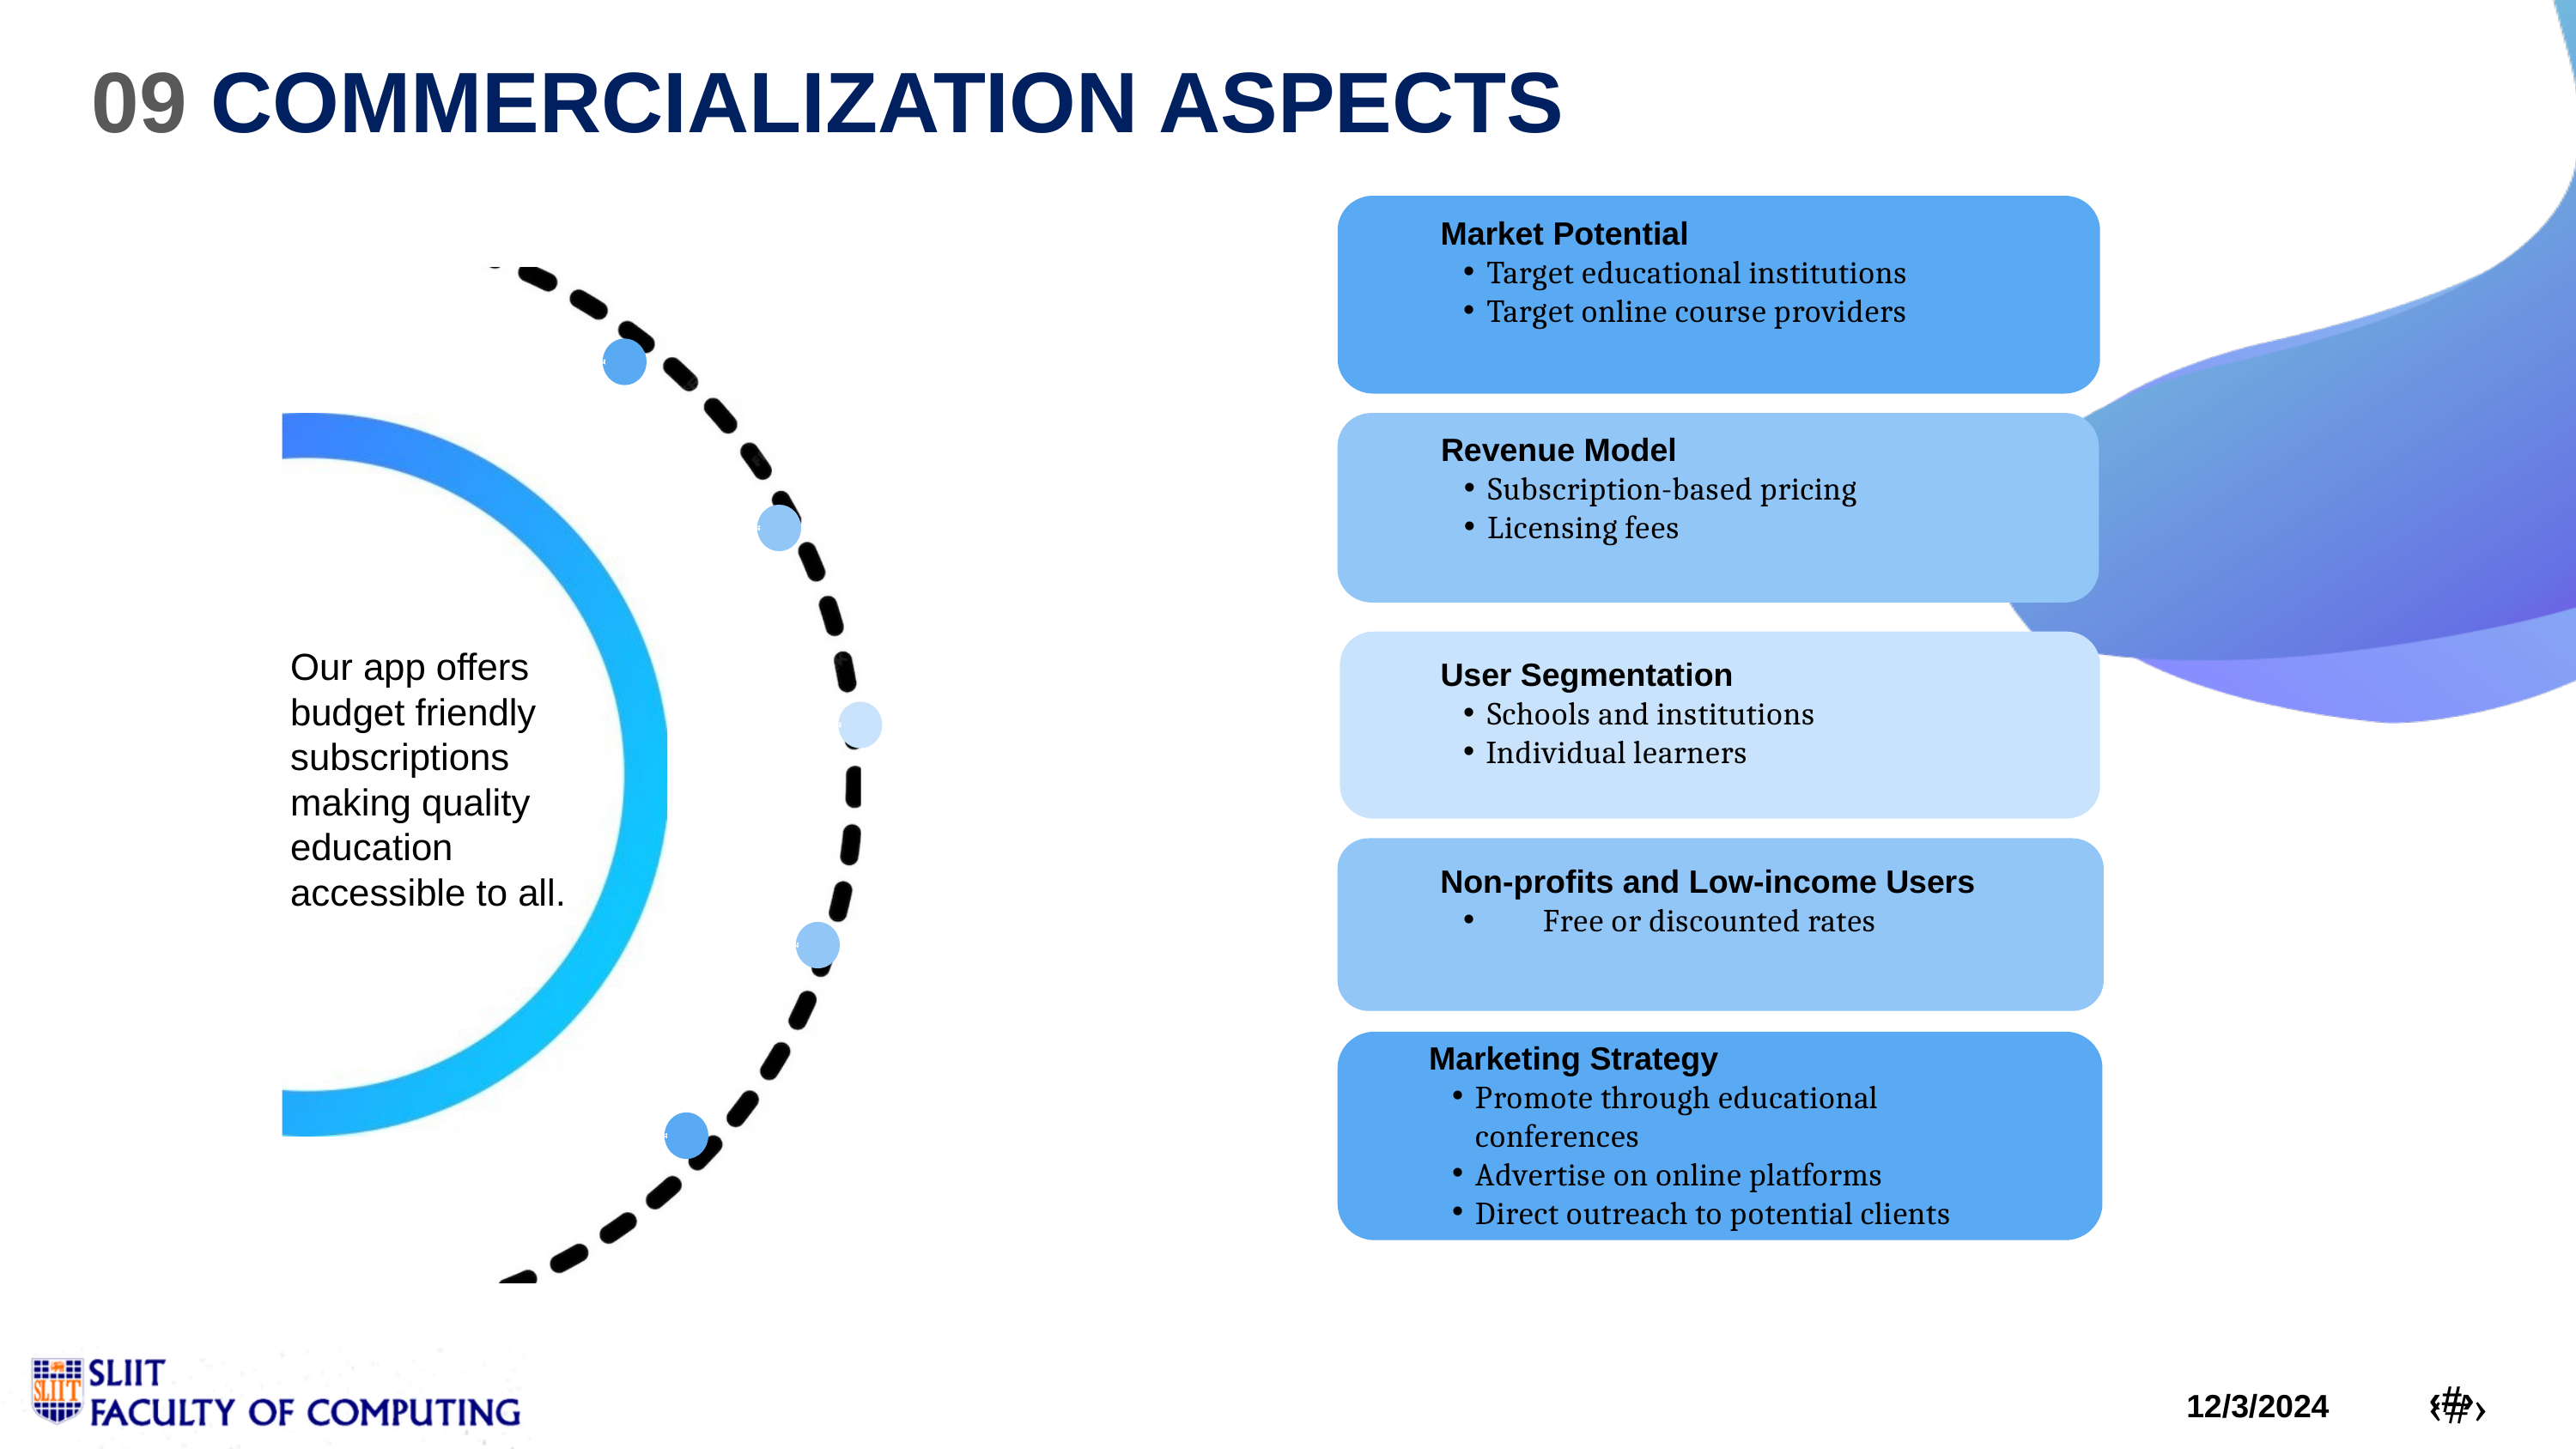

09 COMMERCIALIZATION ASPECTS

Market Potential
Target educational institutions
Target online course providers

Revenue Model
Subscription-based pricing
Licensing fees

Our app offers budget friendly subscriptions
making quality education accessible to all.
User Segmentation
Schools and institutions
Individual learners

Non-profits and Low-income Users
        Free or discounted rates

Marketing Strategy
Promote through educational conferences
Advertise on online platforms
Direct outreach to potential clients

‹#›
‹#›
12/3/2024